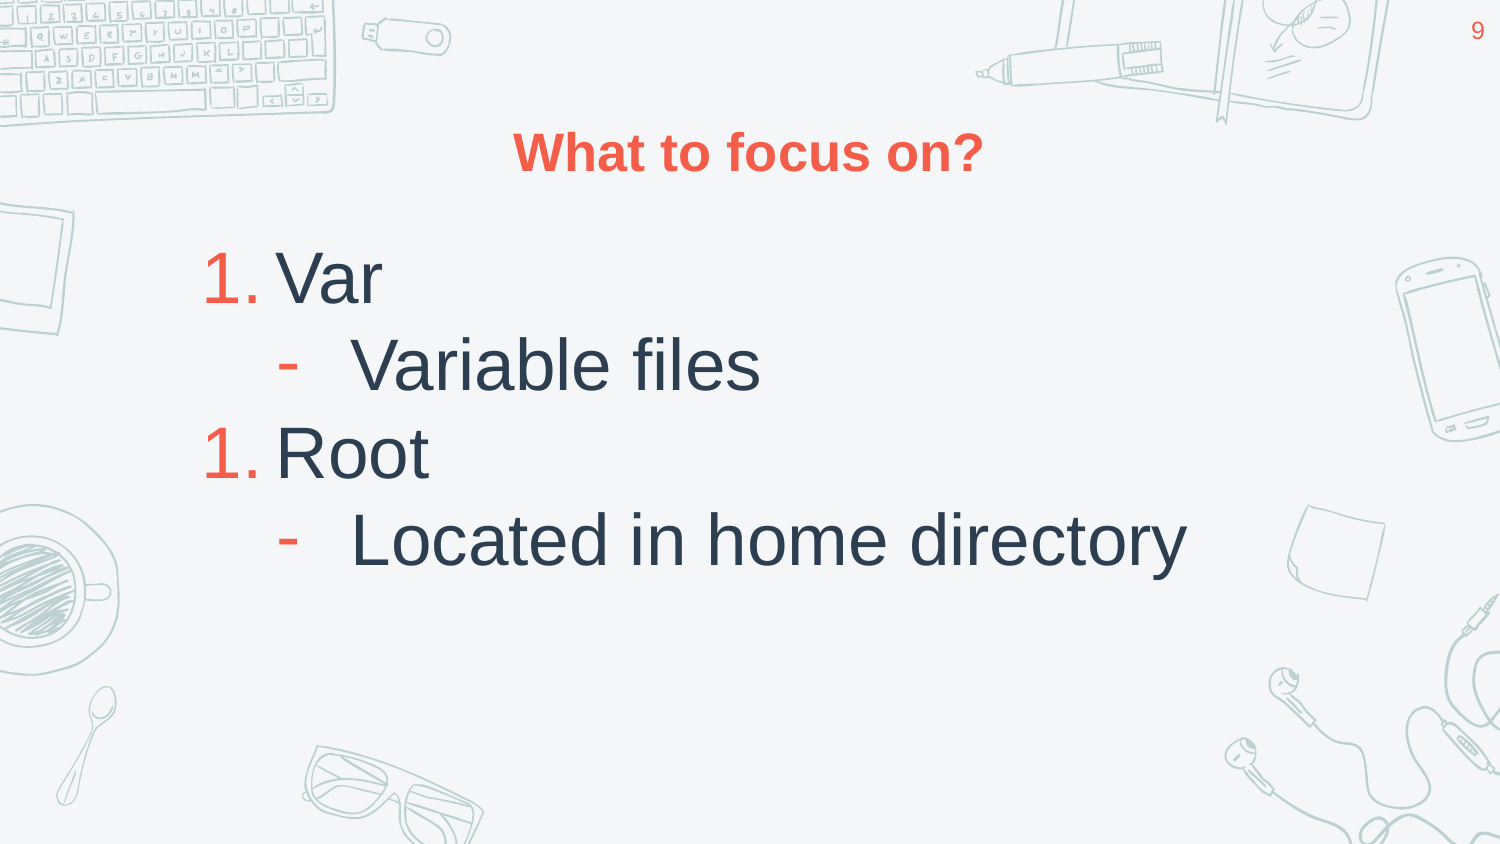

9
# What to focus on?
Var
Variable files
Root
Located in home directory